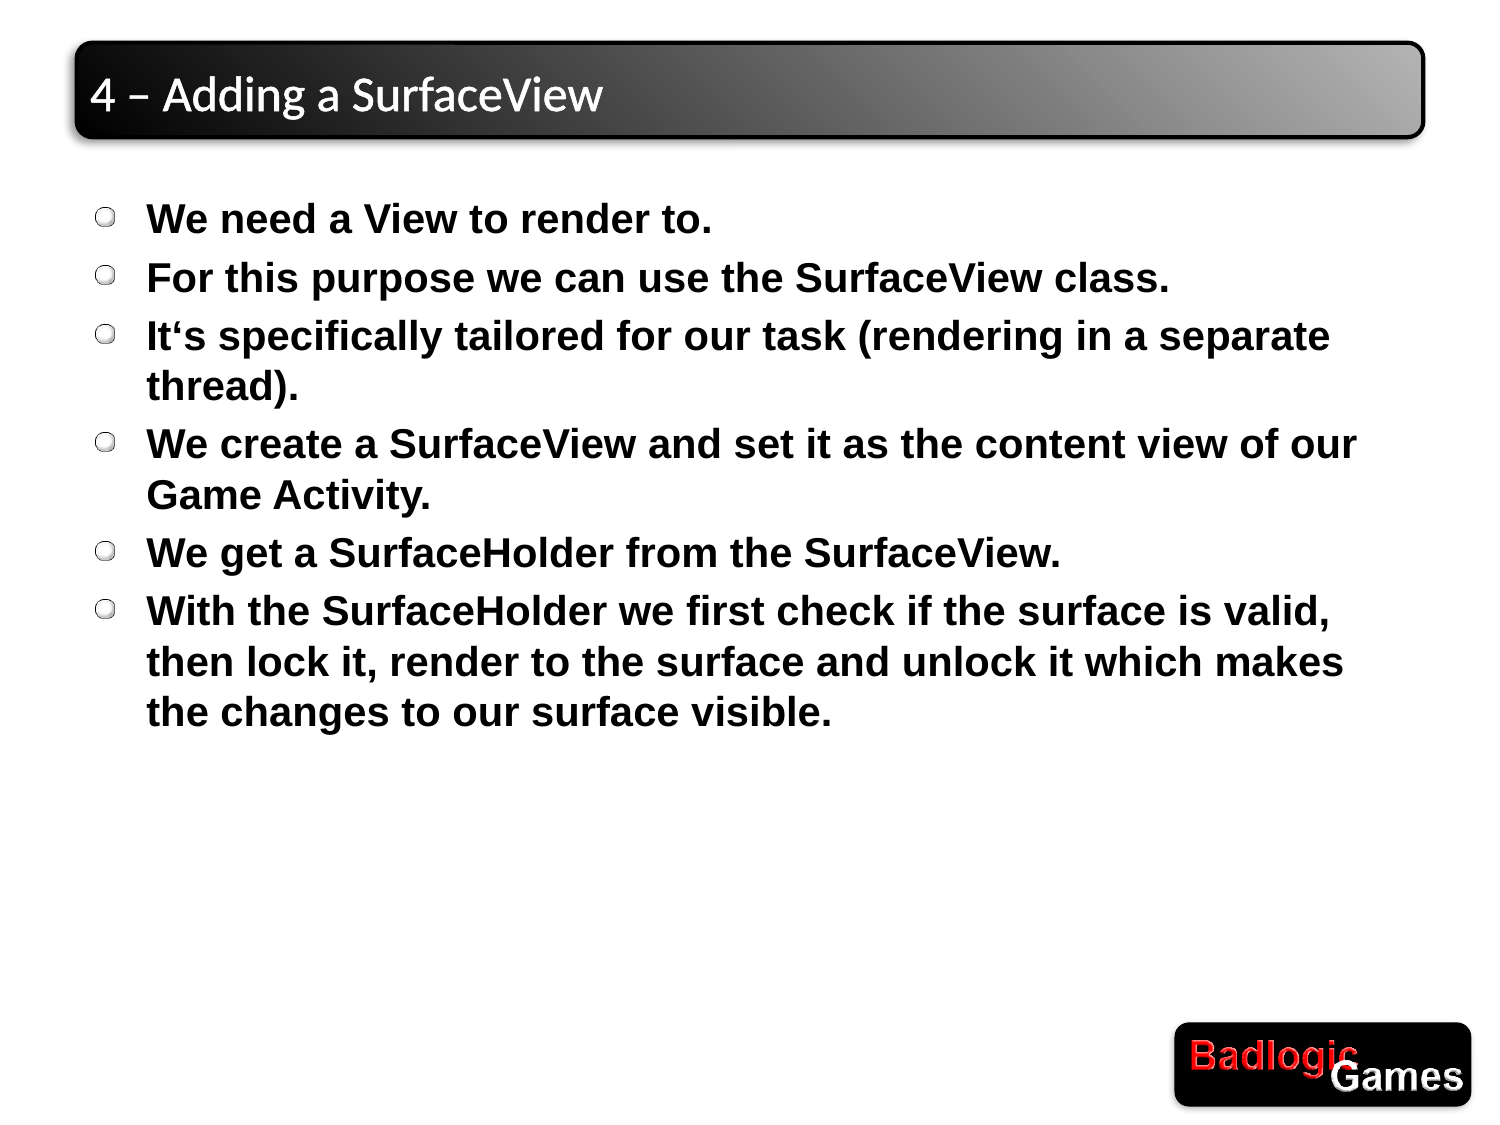

# 4 – Adding a SurfaceView
We need a View to render to.
For this purpose we can use the SurfaceView class.
It‘s specifically tailored for our task (rendering in a separate thread).
We create a SurfaceView and set it as the content view of our Game Activity.
We get a SurfaceHolder from the SurfaceView.
With the SurfaceHolder we first check if the surface is valid, then lock it, render to the surface and unlock it which makes the changes to our surface visible.